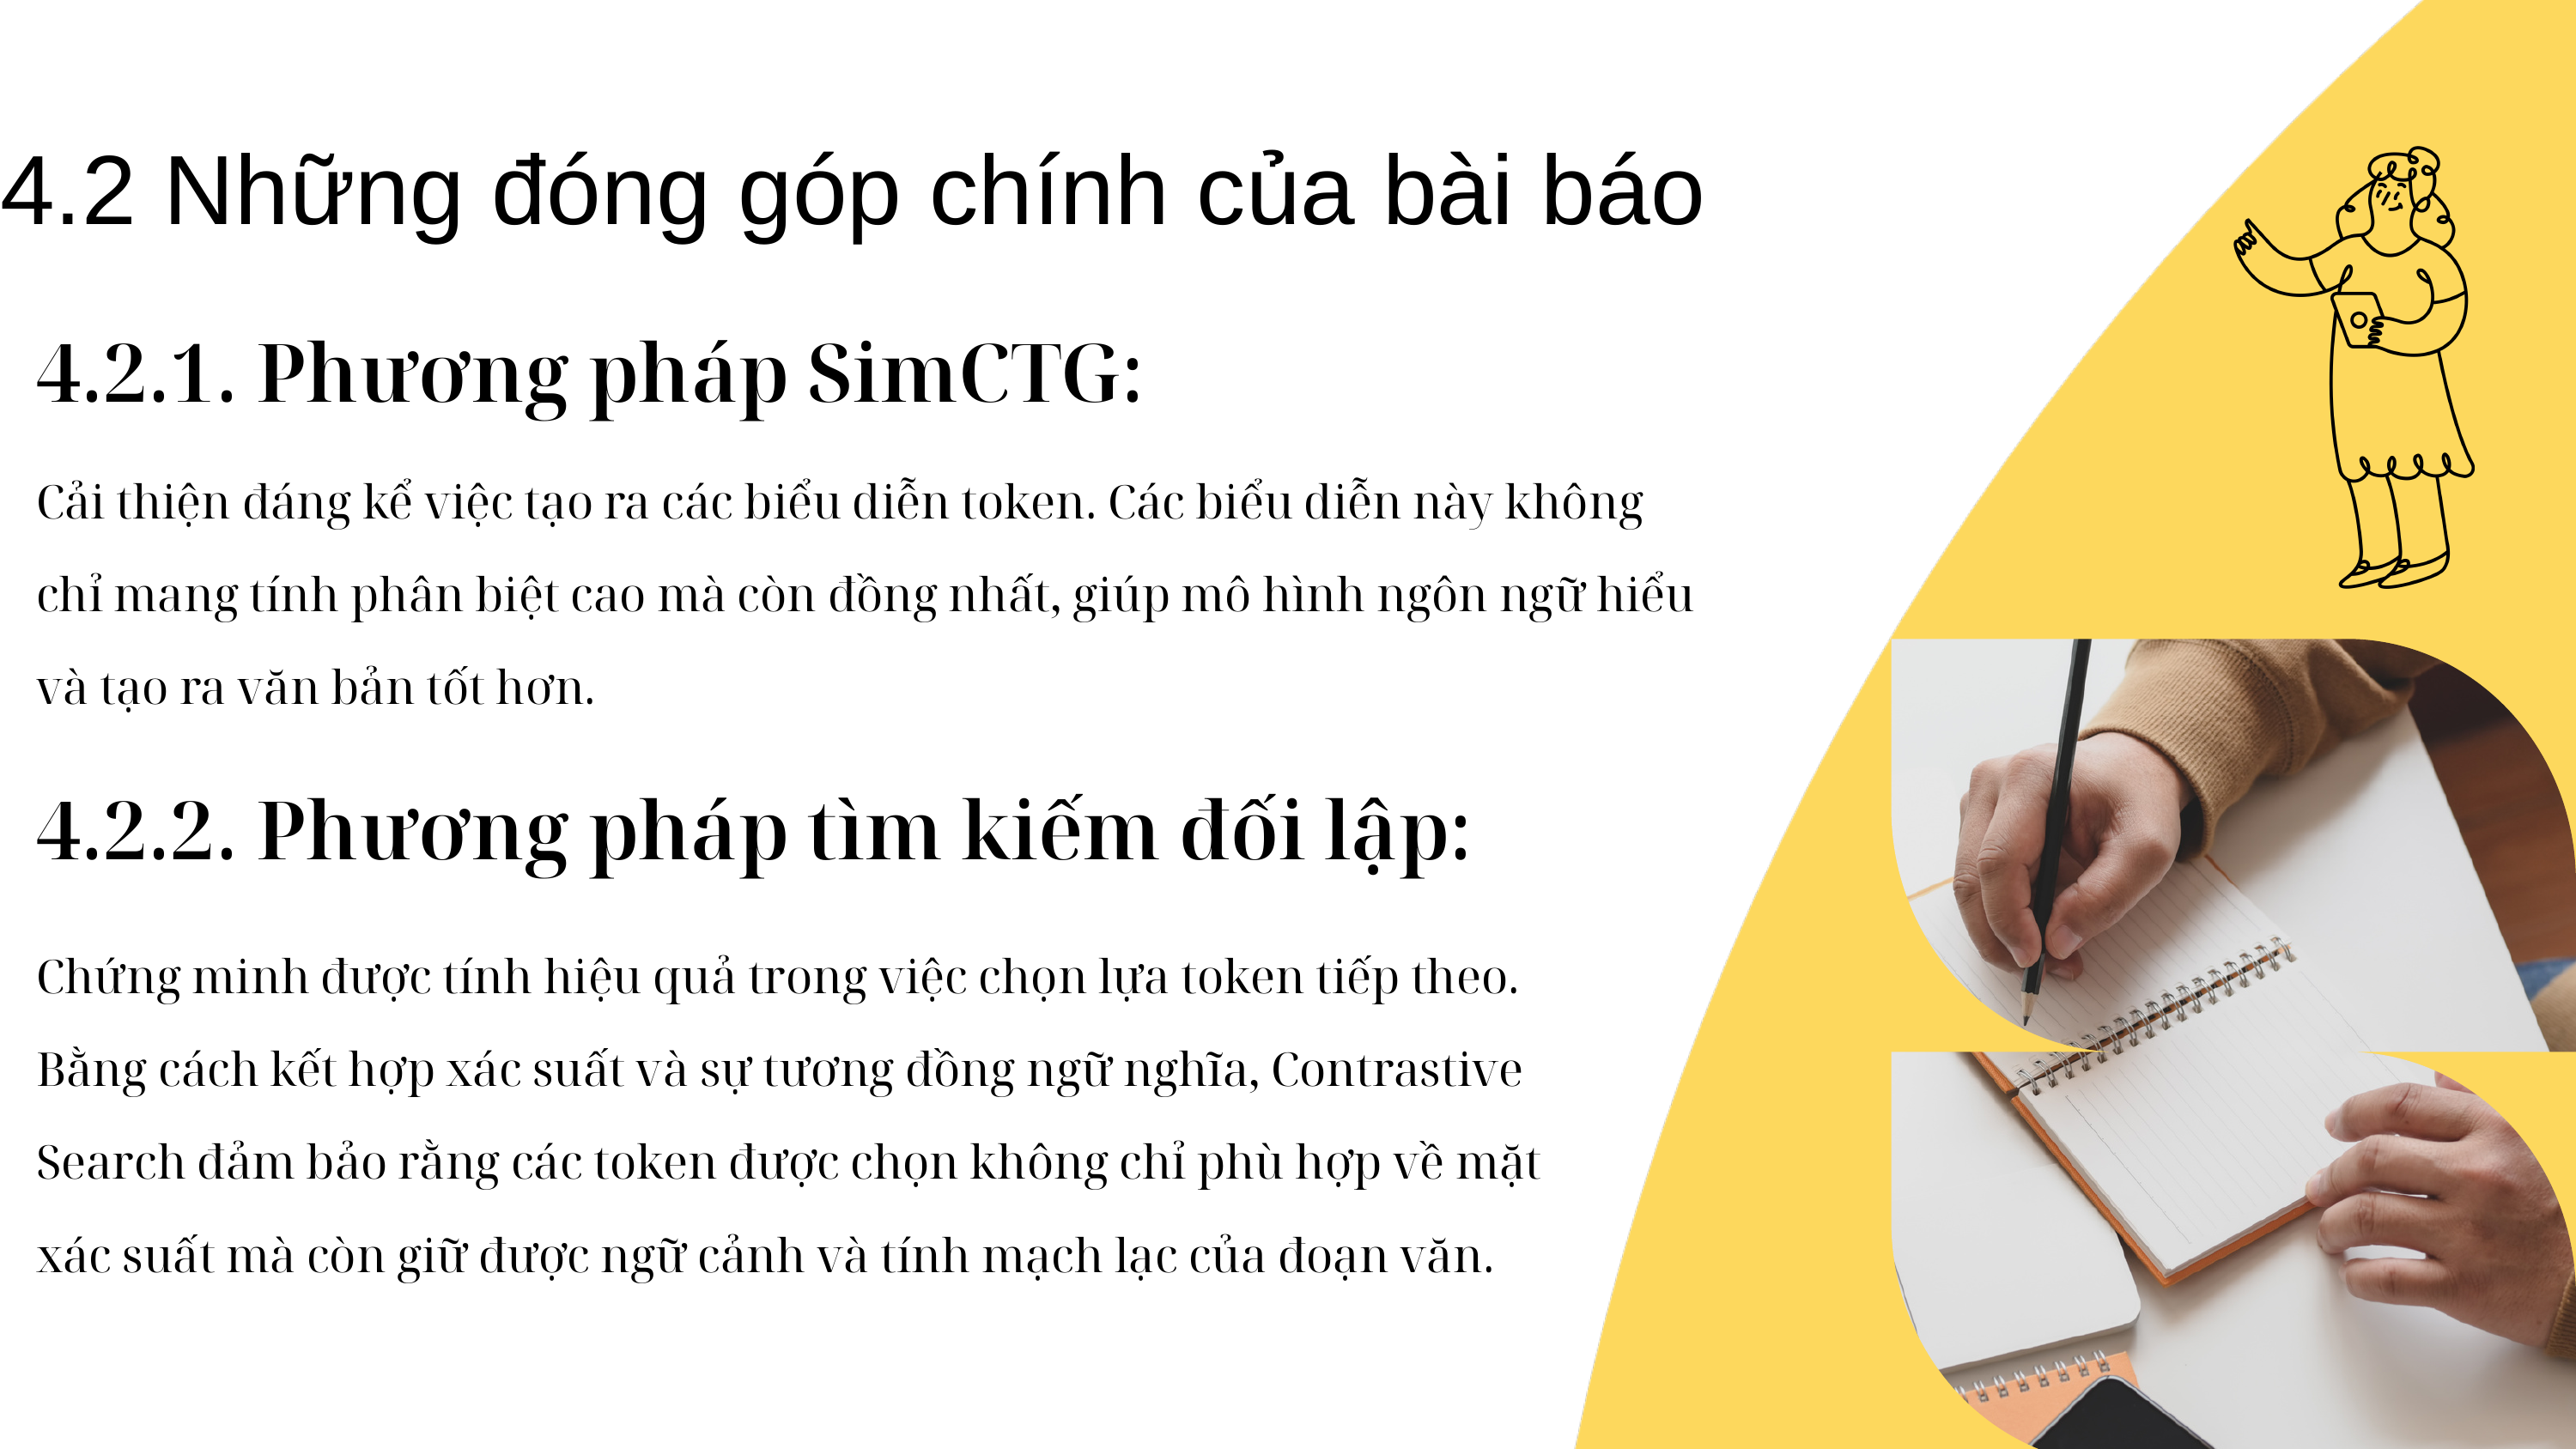

4.2 Những đóng góp chính của bài báo

4.2.1. Phương pháp SimCTG:
Cải thiện đáng kể việc tạo ra các biểu diễn token. Các biểu diễn này không chỉ mang tính phân biệt cao mà còn đồng nhất, giúp mô hình ngôn ngữ hiểu và tạo ra văn bản tốt hơn.

4.2.2. Phương pháp tìm kiếm đối lập:
Chứng minh được tính hiệu quả trong việc chọn lựa token tiếp theo. Bằng cách kết hợp xác suất và sự tương đồng ngữ nghĩa, Contrastive Search đảm bảo rằng các token được chọn không chỉ phù hợp về mặt xác suất mà còn giữ được ngữ cảnh và tính mạch lạc của đoạn văn.